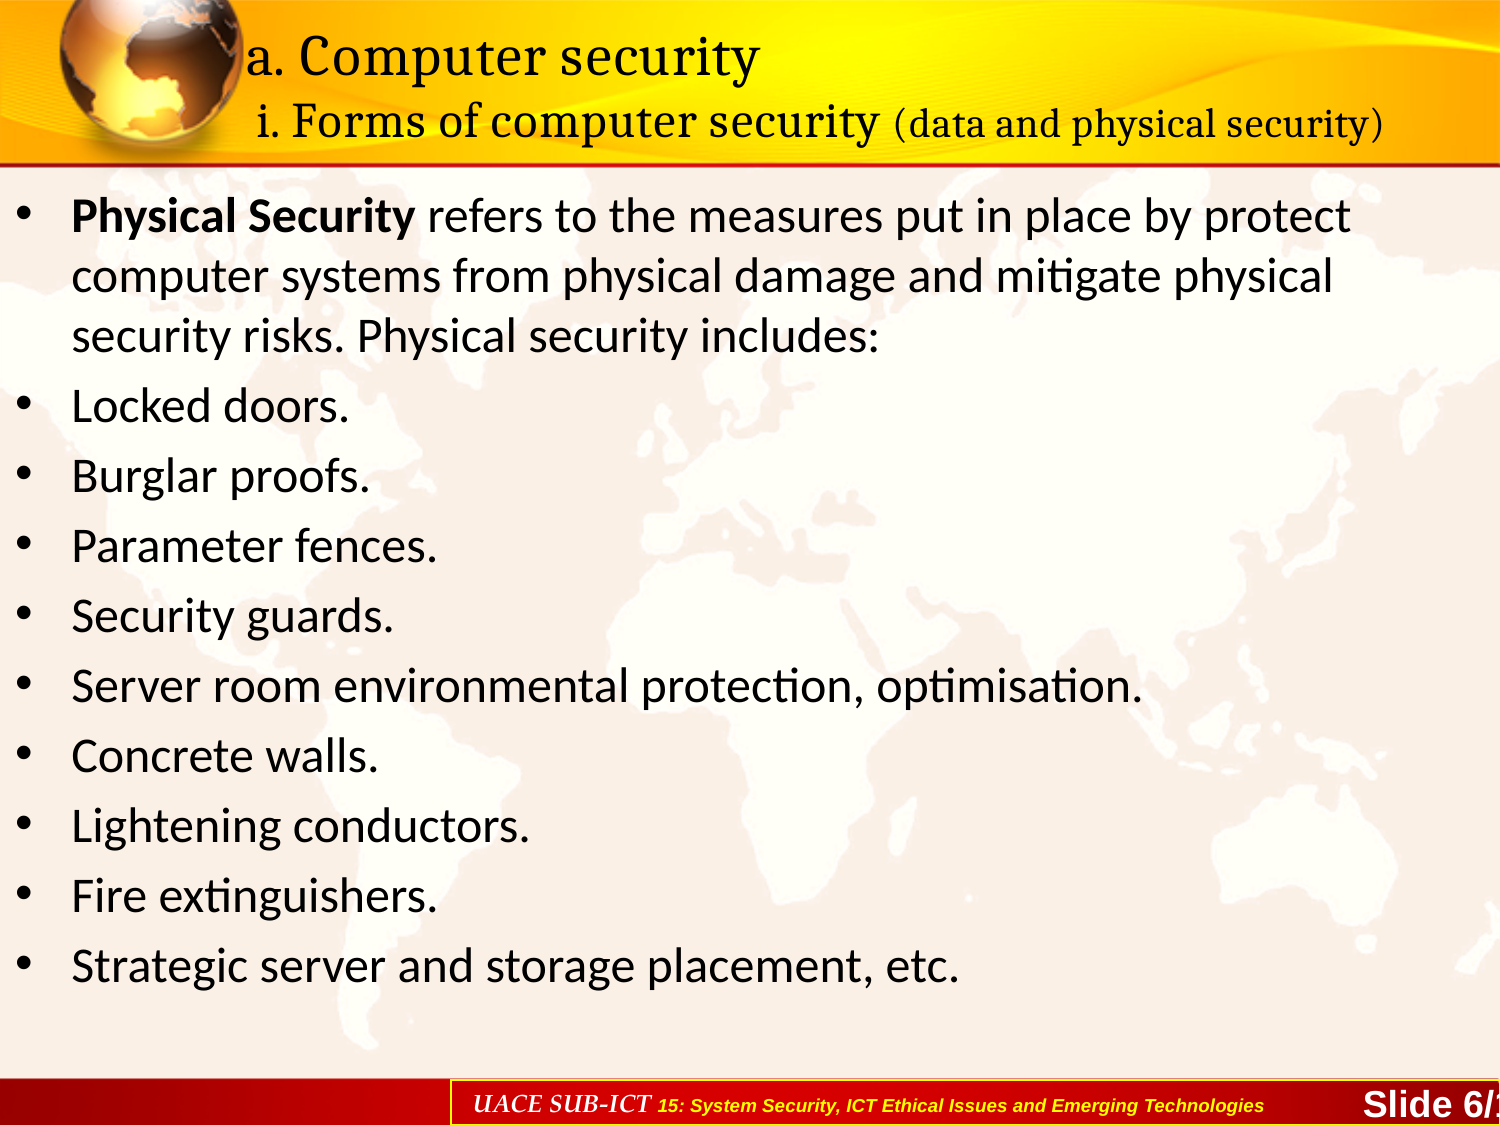

# a. Computer security i. Forms of computer security (data and physical security)
Physical Security refers to the measures put in place by protect computer systems from physical damage and mitigate physical security risks. Physical security includes:
Locked doors.
Burglar proofs.
Parameter fences.
Security guards.
Server room environmental protection, optimisation.
Concrete walls.
Lightening conductors.
Fire extinguishers.
Strategic server and storage placement, etc.